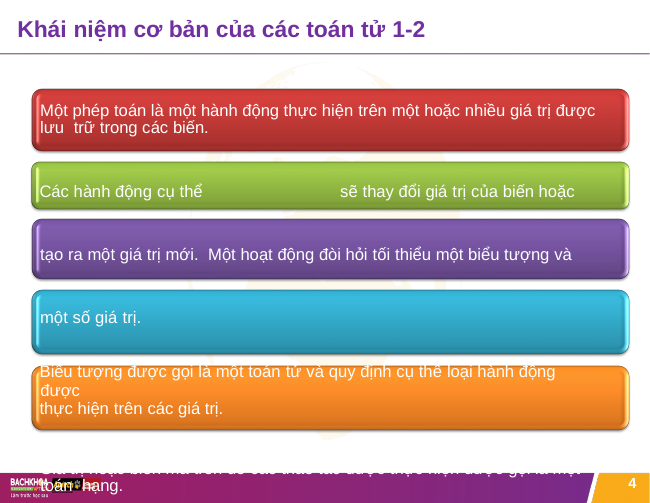

# Khái niệm cơ bản của các toán tử 1-2

Một phép toán là một hành động thực hiện trên một hoặc nhiều giá trị được lưu  trữ trong các biến.
Các hành động cụ thể	sẽ thay đổi giá trị của biến hoặc tạo ra một giá trị mới.  Một hoạt động đòi hỏi tối thiểu một biểu tượng và một số giá trị.

Biểu tượng được gọi là một toán tử và quy định cụ thể loại hành động được
thực hiện trên các giá trị.

Giá trị hoặc biến mà trên đó các thao tác được thực hiện được gọi là một toán  hạng.

4